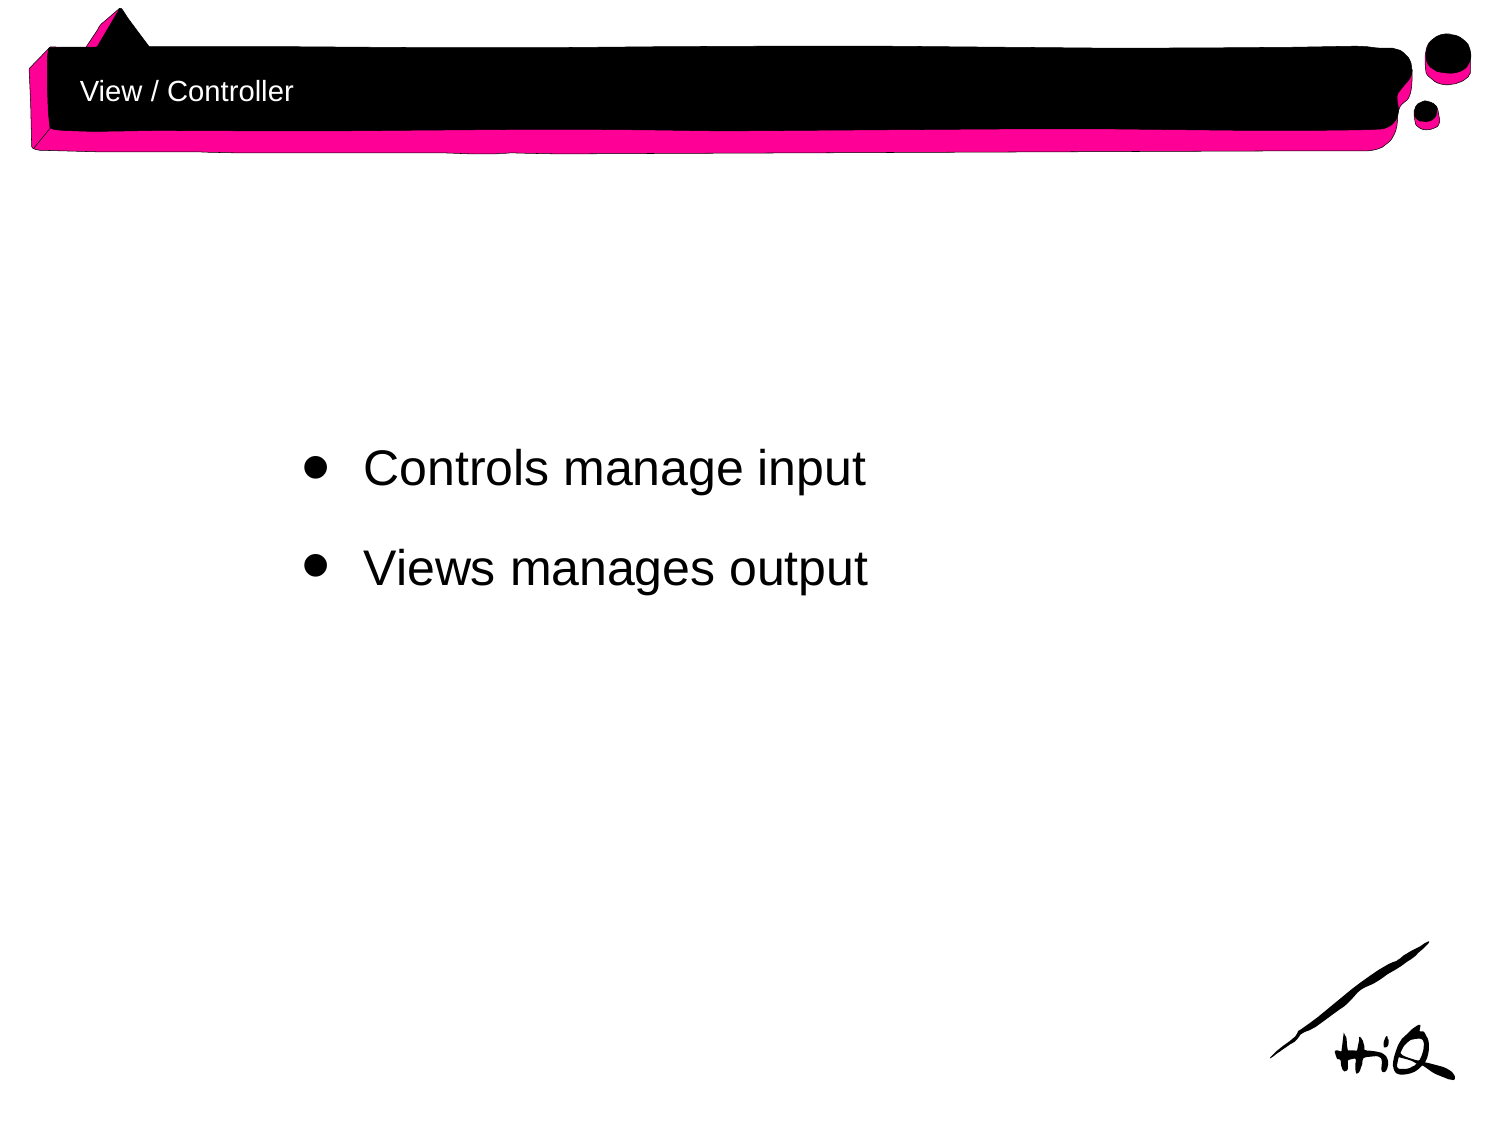

# View / Controller
Controls manage input
Views manages output